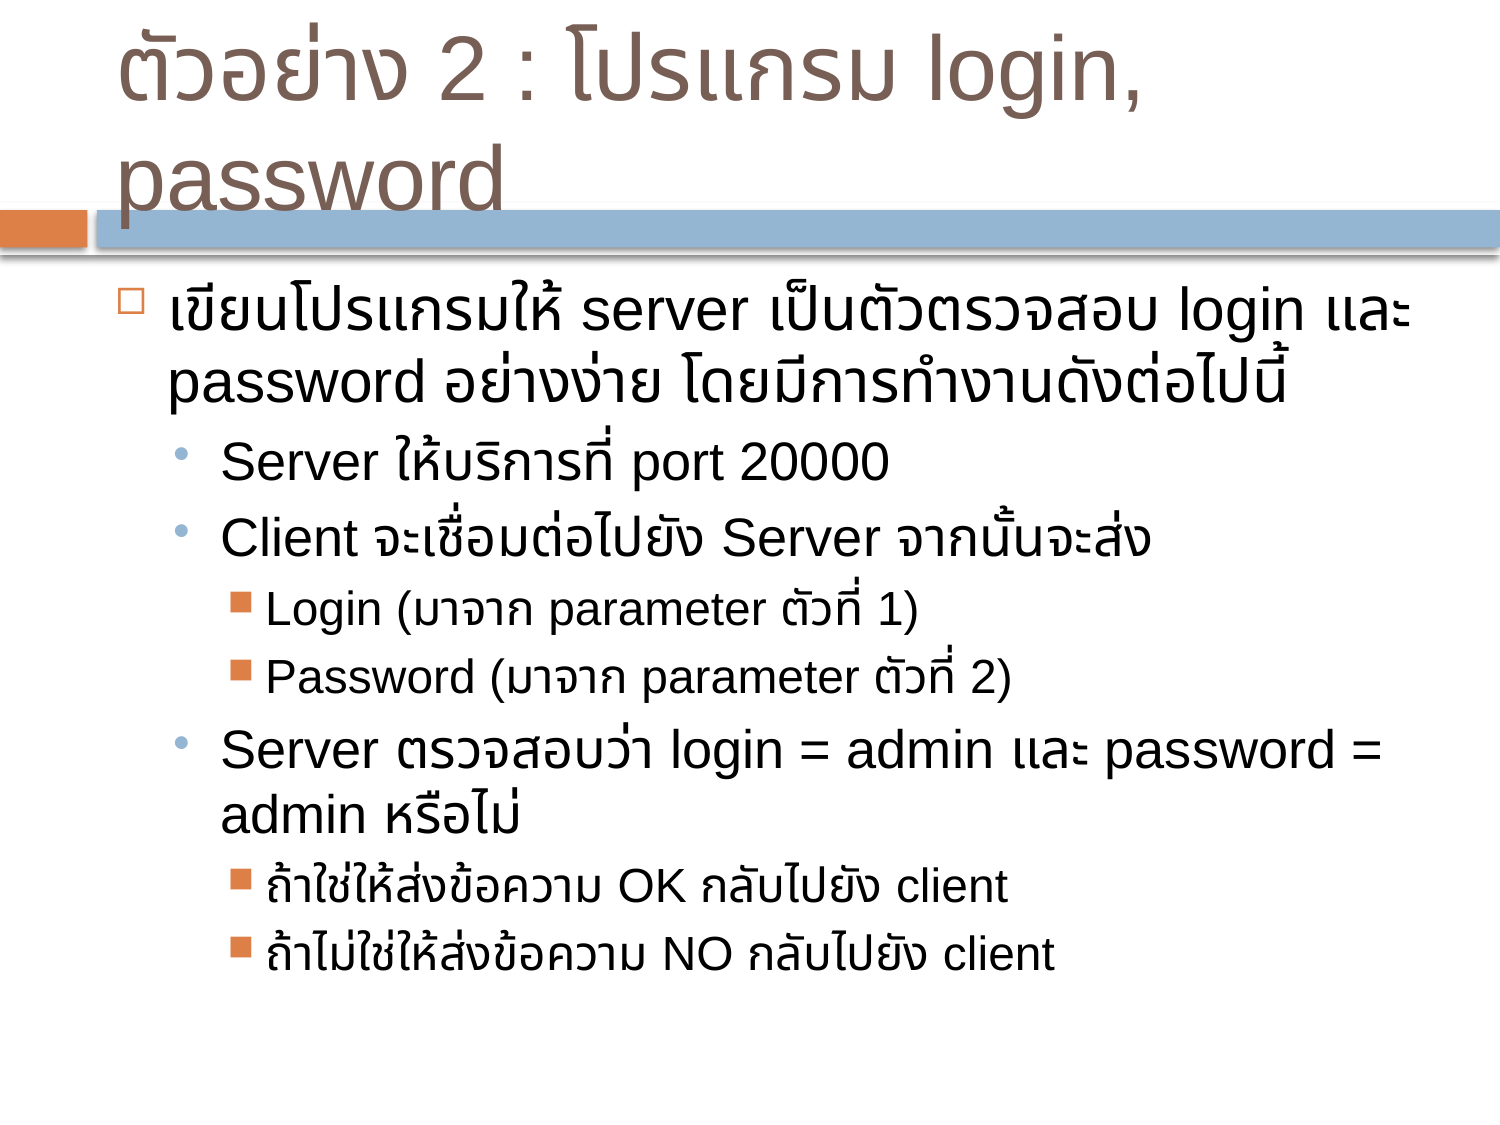

# ตัวอย่าง 2 : โปรแกรม login, password
เขียนโปรแกรมให้ server เป็นตัวตรวจสอบ login และ password อย่างง่าย โดยมีการทำงานดังต่อไปนี้
Server ให้บริการที่ port 20000
Client จะเชื่อมต่อไปยัง Server จากนั้นจะส่ง
Login (มาจาก parameter ตัวที่ 1)
Password (มาจาก parameter ตัวที่ 2)
Server ตรวจสอบว่า login = admin และ password = admin หรือไม่
ถ้าใช่ให้ส่งข้อความ OK กลับไปยัง client
ถ้าไม่ใช่ให้ส่งข้อความ NO กลับไปยัง client